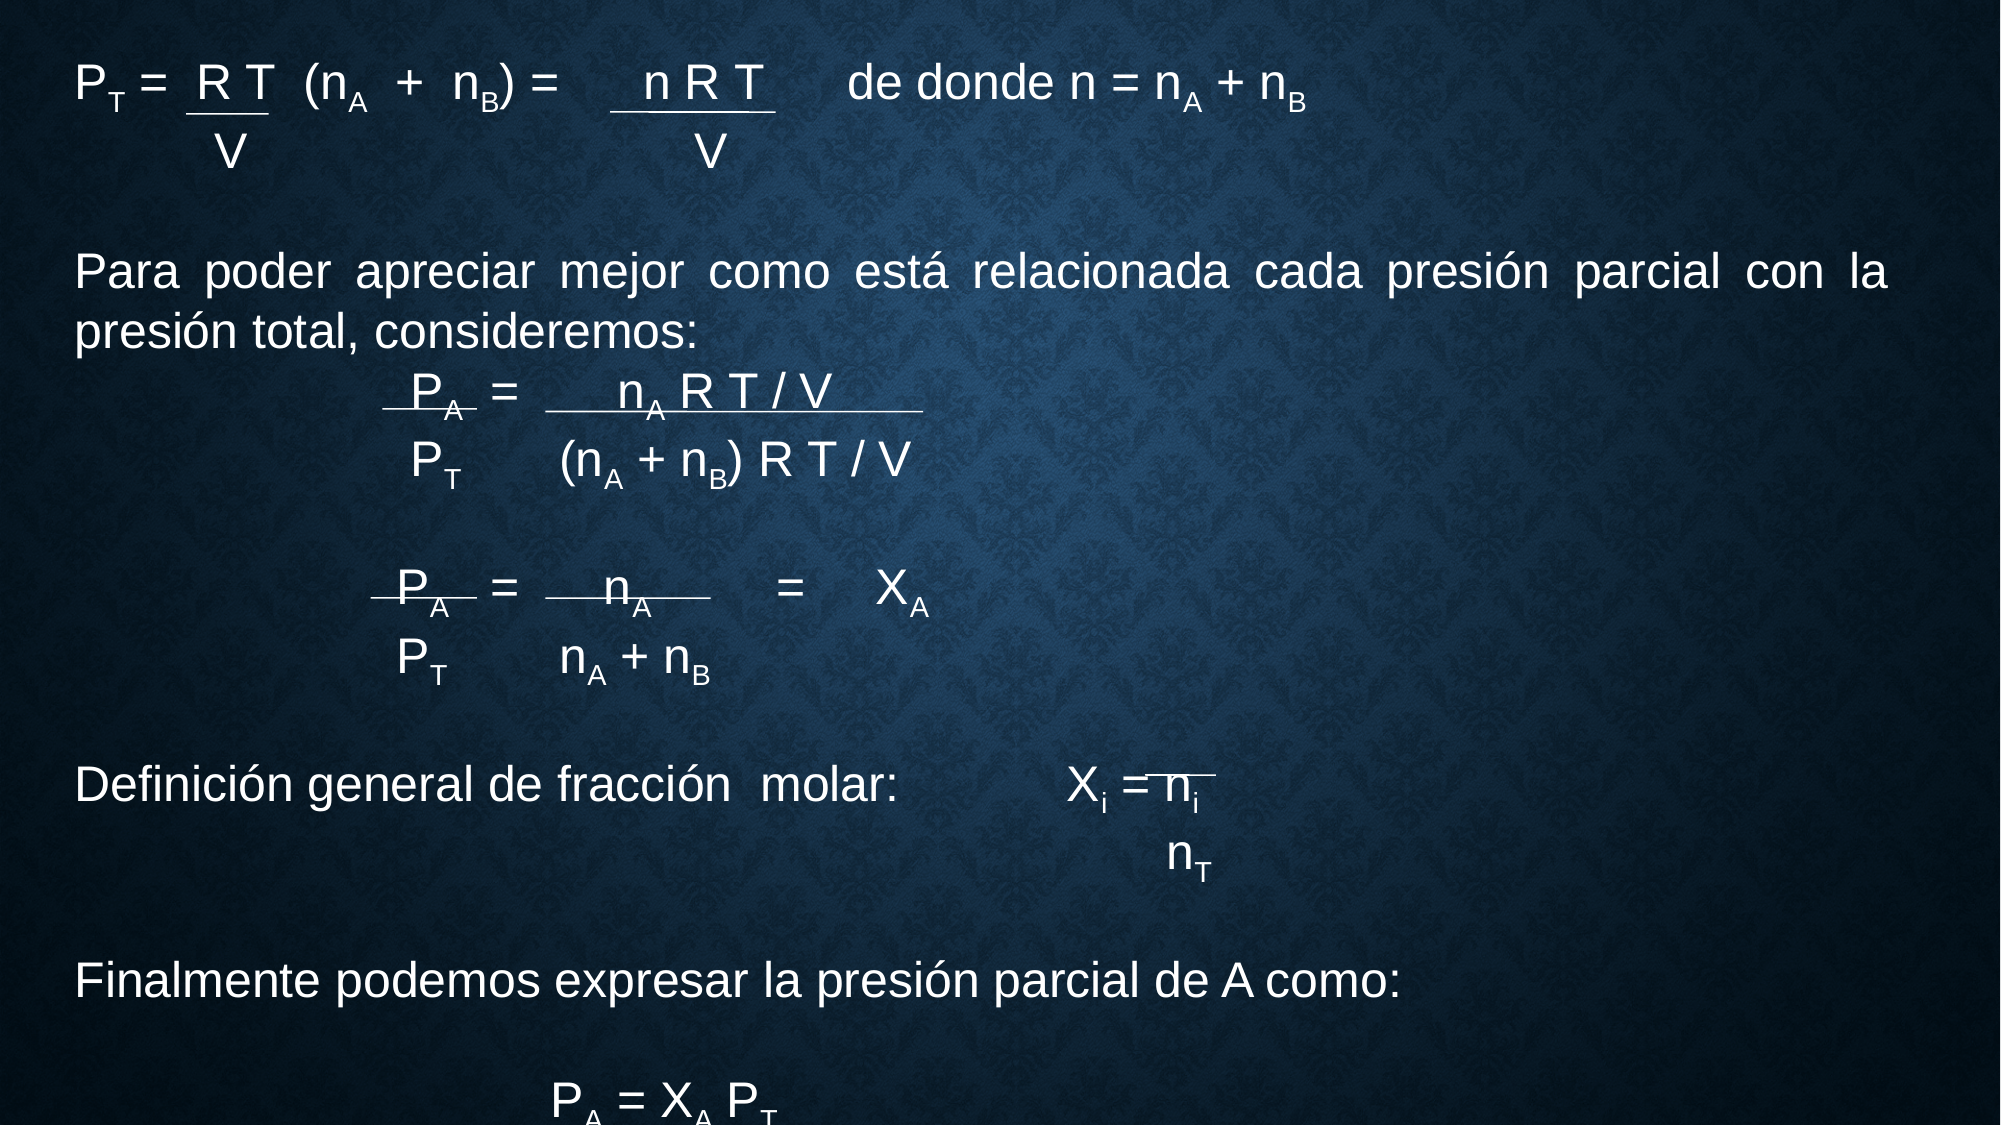

PT =  R T  (nA  +  nB) =      n R T      de donde n = nA + nB
          V                                V

Para poder apreciar mejor como está relacionada cada presión parcial con la presión total, consideremos:
                        PA  =       nA R T / V
                        PT       (nA + nB) R T / V

                       PA   =      nA         =     XA
                       PT        nA + nB

Definición general de fracción  molar:            Xi = ni
                                                                              nT

Finalmente podemos expresar la presión parcial de A como:

                                  PA = XA PT